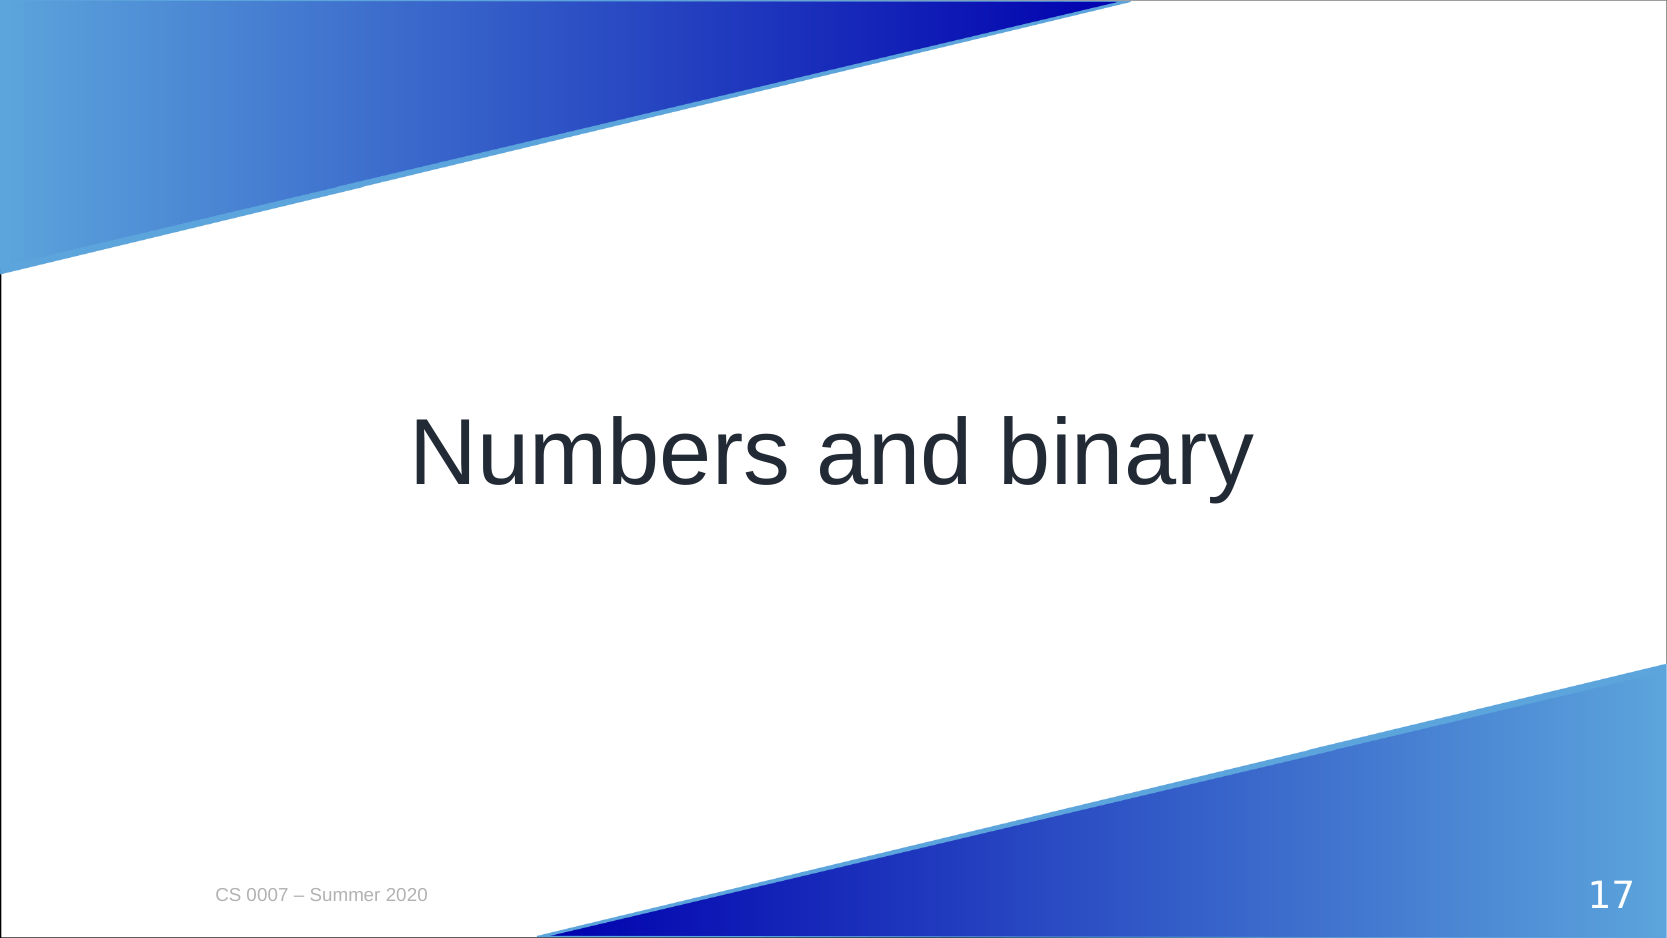

# Numbers and binary

CS 0007 – Summer 2020
17